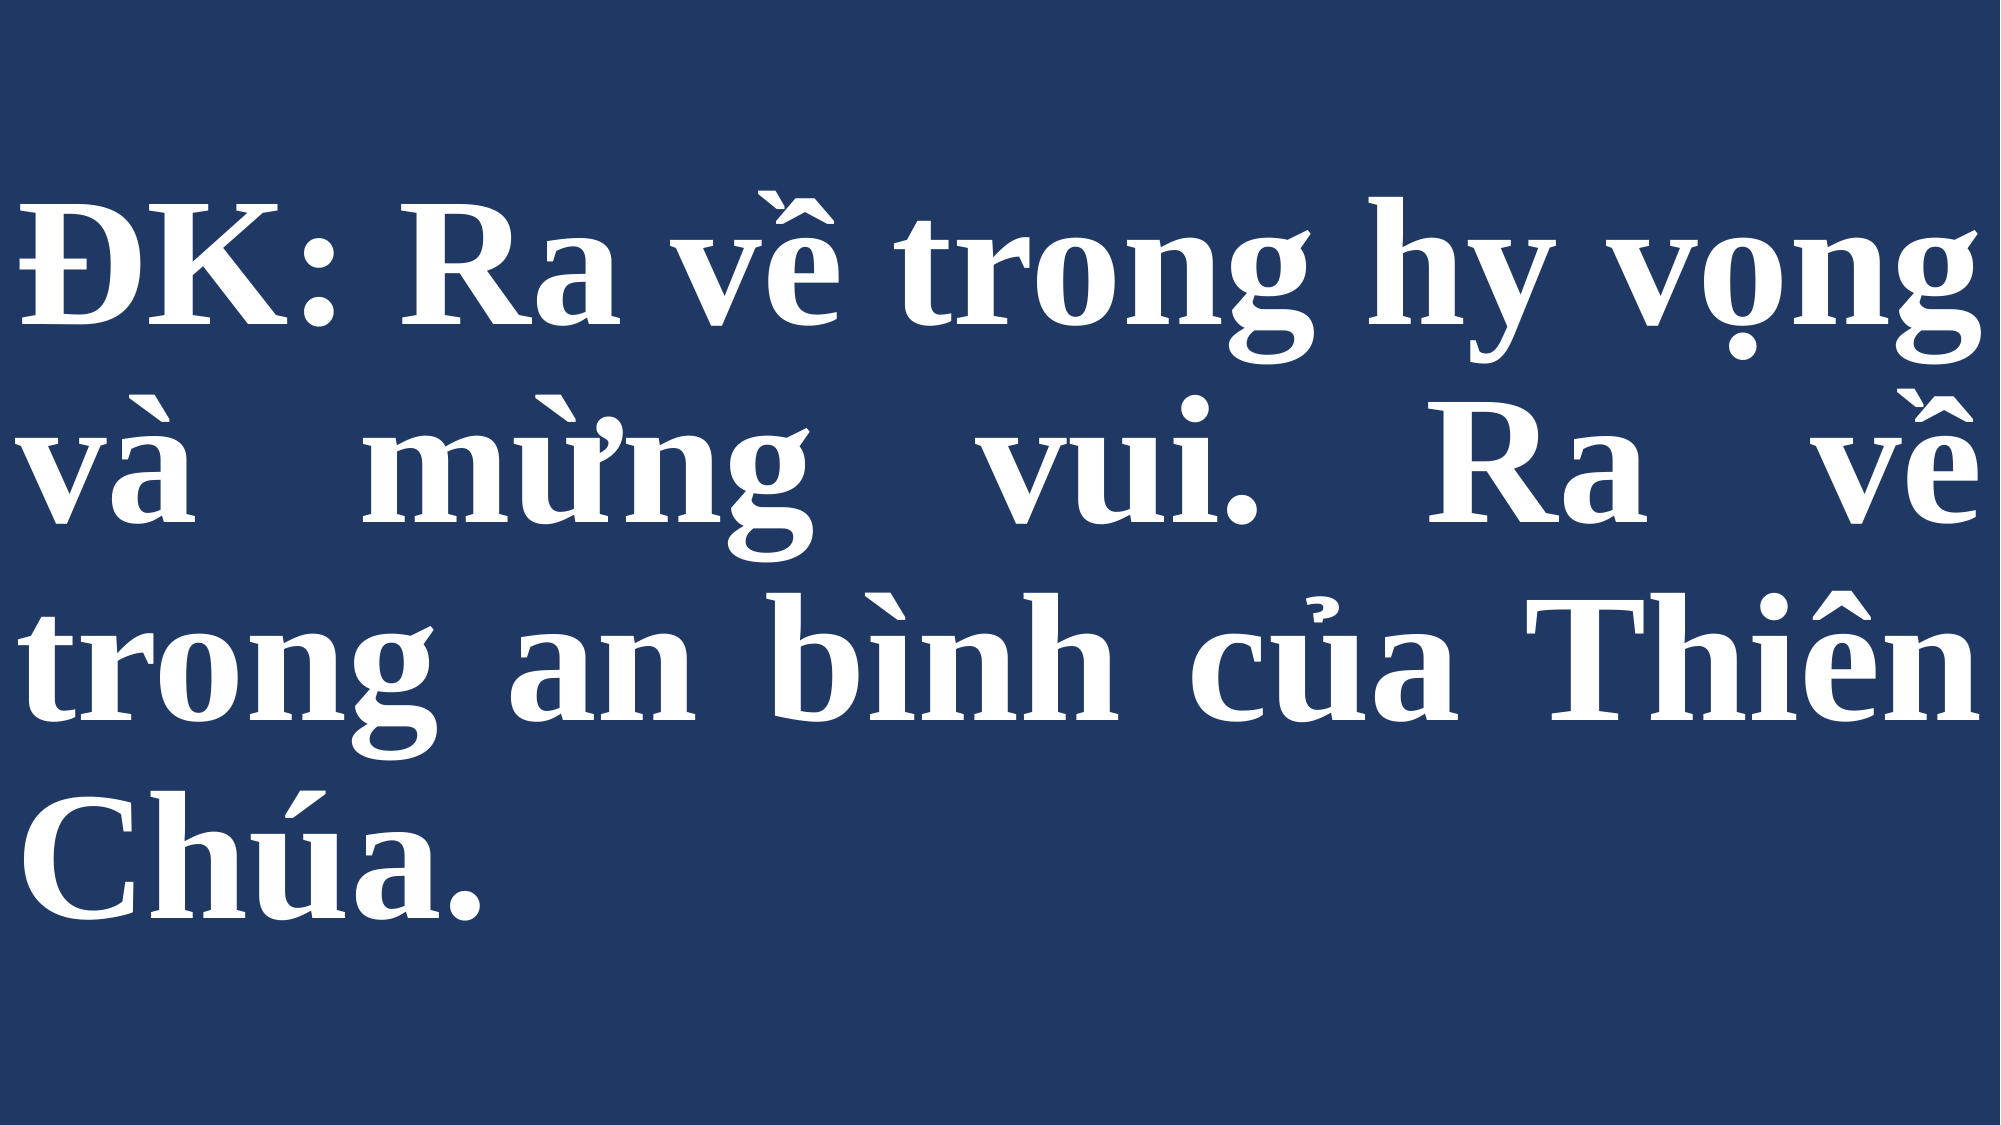

# ĐK: Ra về trong hy vọng và mừng vui. Ra về trong an bình của Thiên Chúa.